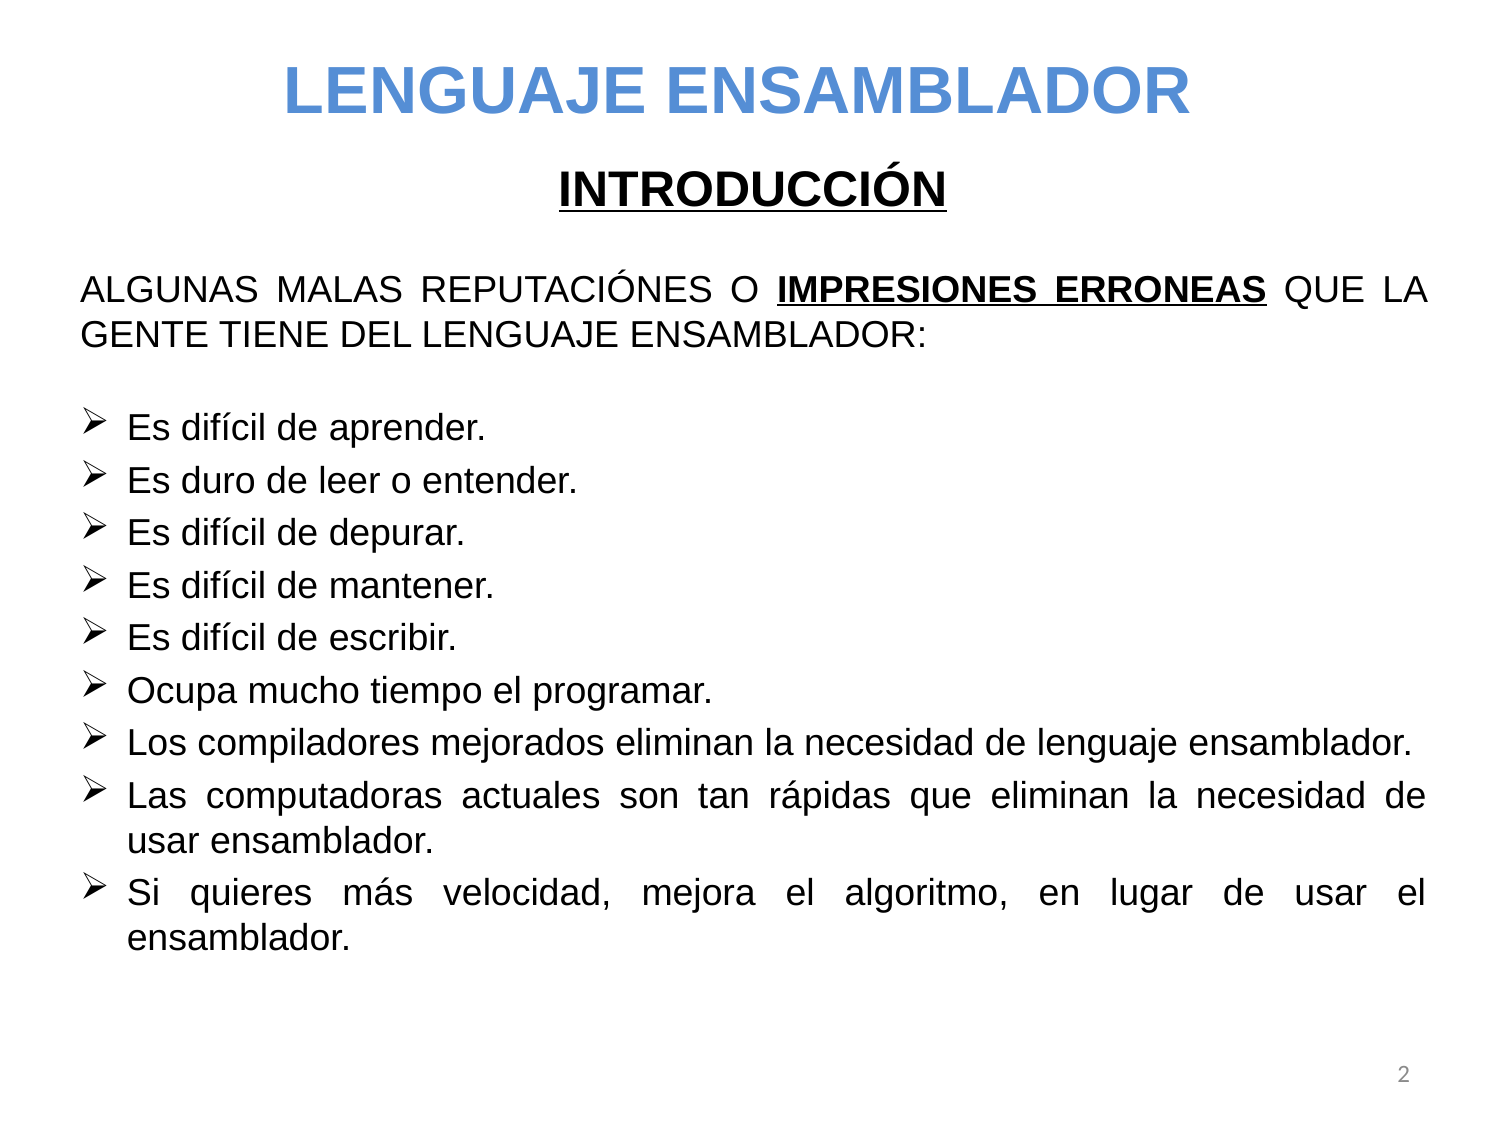

# LENGUAJE ENSAMBLADOR
INTRODUCCIÓN

ALGUNAS MALAS REPUTACIÓNES O IMPRESIONES ERRONEAS QUE LA GENTE TIENE DEL LENGUAJE ENSAMBLADOR:

Es difícil de aprender.
Es duro de leer o entender.
Es difícil de depurar.
Es difícil de mantener.
Es difícil de escribir.
Ocupa mucho tiempo el programar.
Los compiladores mejorados eliminan la necesidad de lenguaje ensamblador.
Las computadoras actuales son tan rápidas que eliminan la necesidad de usar ensamblador.
Si quieres más velocidad, mejora el algoritmo, en lugar de usar el ensamblador.

2